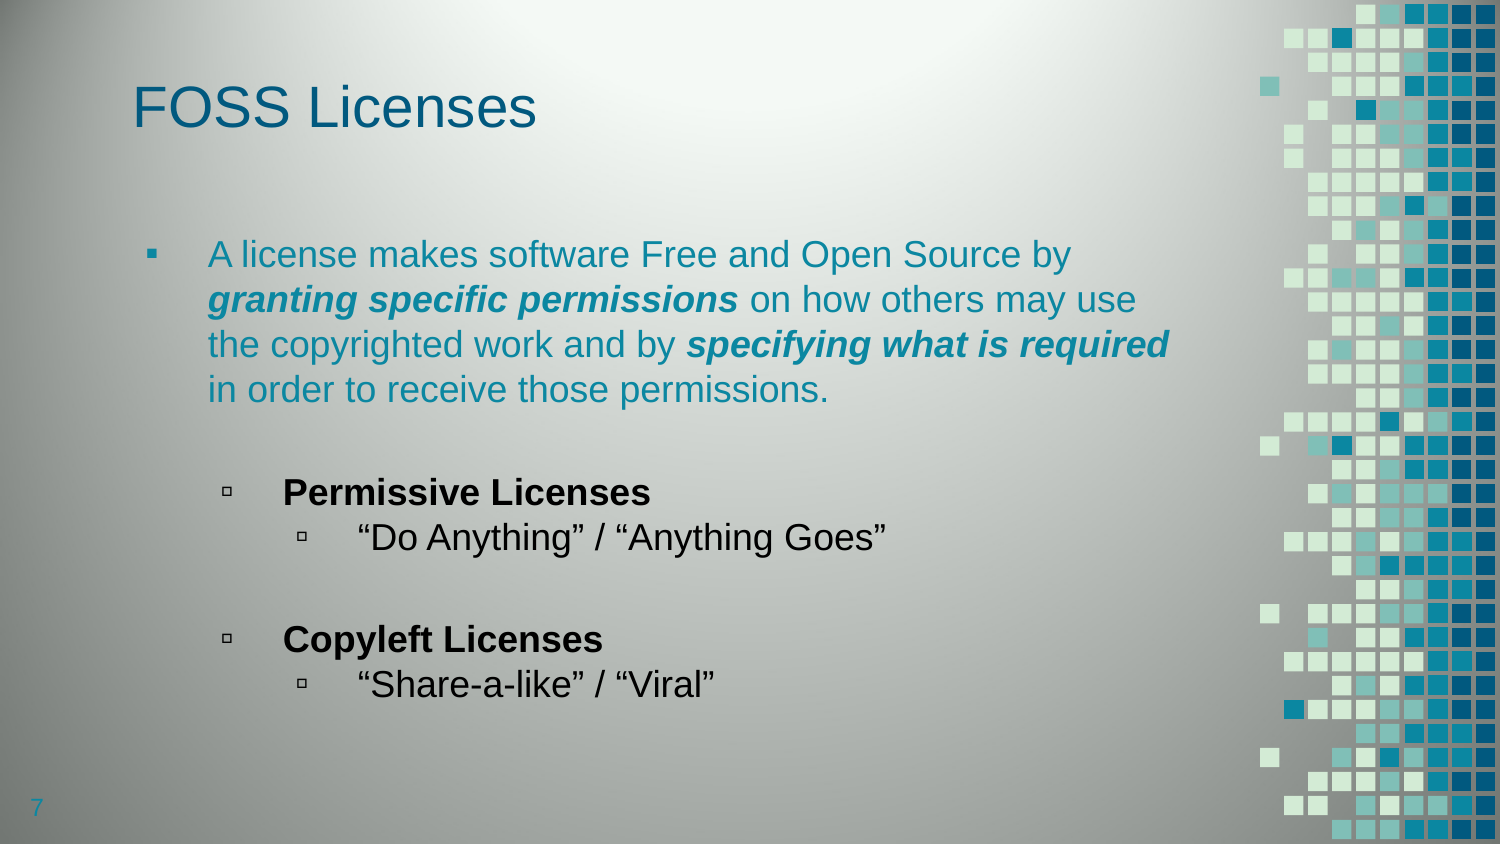

# FOSS Licenses
A license makes software Free and Open Source by granting specific permissions on how others may use the copyrighted work and by specifying what is required in order to receive those permissions.

Permissive Licenses
“Do Anything” / “Anything Goes”

Copyleft Licenses
“Share-a-like” / “Viral”
7